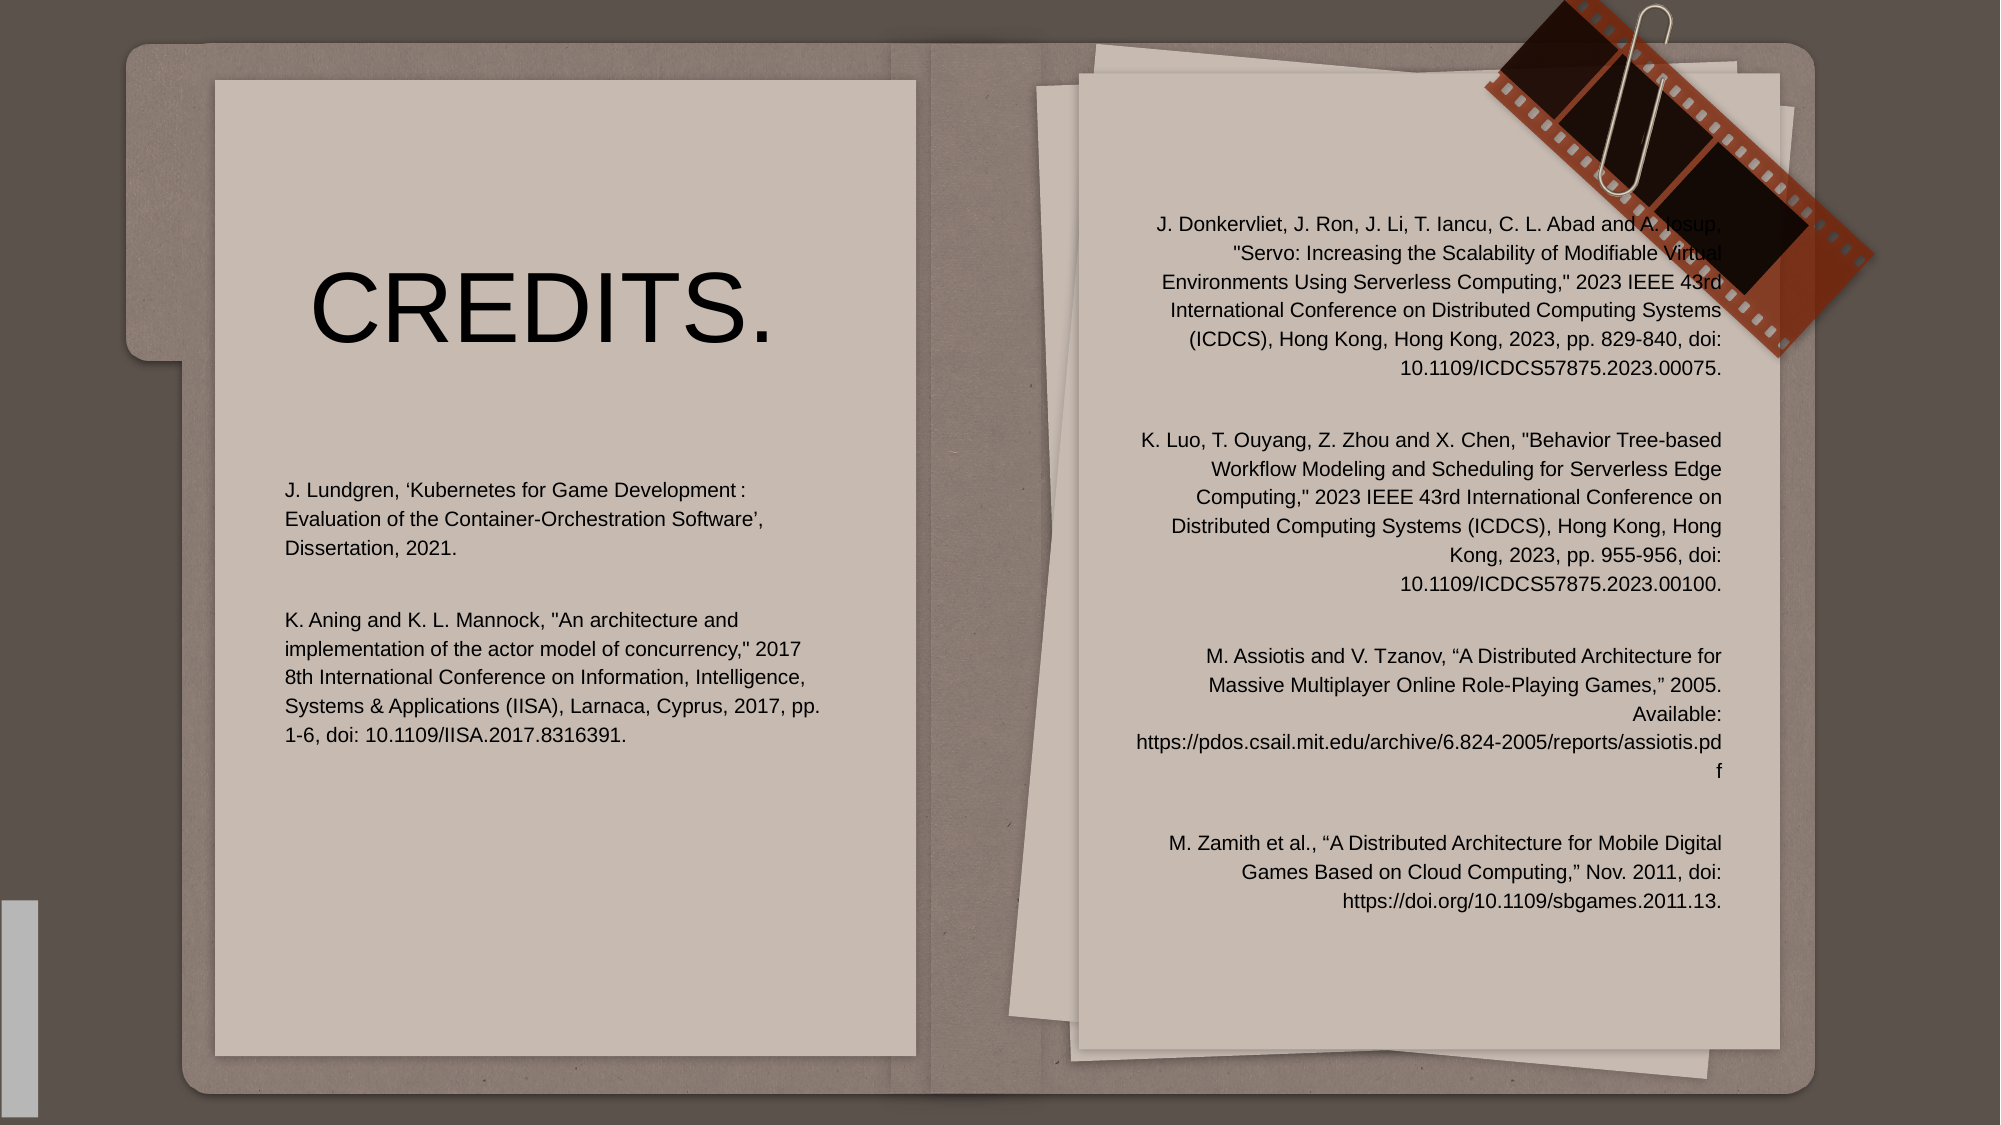

J. Donkervliet, J. Ron, J. Li, T. Iancu, C. L. Abad and A. Iosup, "Servo: Increasing the Scalability of Modifiable Virtual Environments Using Serverless Computing," 2023 IEEE 43rd International Conference on Distributed Computing Systems (ICDCS), Hong Kong, Hong Kong, 2023, pp. 829-840, doi: 10.1109/ICDCS57875.2023.00075.
K. Luo, T. Ouyang, Z. Zhou and X. Chen, "Behavior Tree-based Workflow Modeling and Scheduling for Serverless Edge Computing," 2023 IEEE 43rd International Conference on Distributed Computing Systems (ICDCS), Hong Kong, Hong Kong, 2023, pp. 955-956, doi: 10.1109/ICDCS57875.2023.00100.
M. Assiotis and V. Tzanov, “A Distributed Architecture for Massive Multiplayer Online Role-Playing Games,” 2005. Available: https://pdos.csail.mit.edu/archive/6.824-2005/reports/assiotis.pdf
M. Zamith et al., “A Distributed Architecture for Mobile Digital Games Based on Cloud Computing,” Nov. 2011, doi: https://doi.org/10.1109/sbgames.2011.13.

# CREDITS.
J. Lundgren, ‘Kubernetes for Game Development : Evaluation of the Container-Orchestration Software’, Dissertation, 2021.
K. Aning and K. L. Mannock, "An architecture and implementation of the actor model of concurrency," 2017 8th International Conference on Information, Intelligence, Systems & Applications (IISA), Larnaca, Cyprus, 2017, pp. 1-6, doi: 10.1109/IISA.2017.8316391.